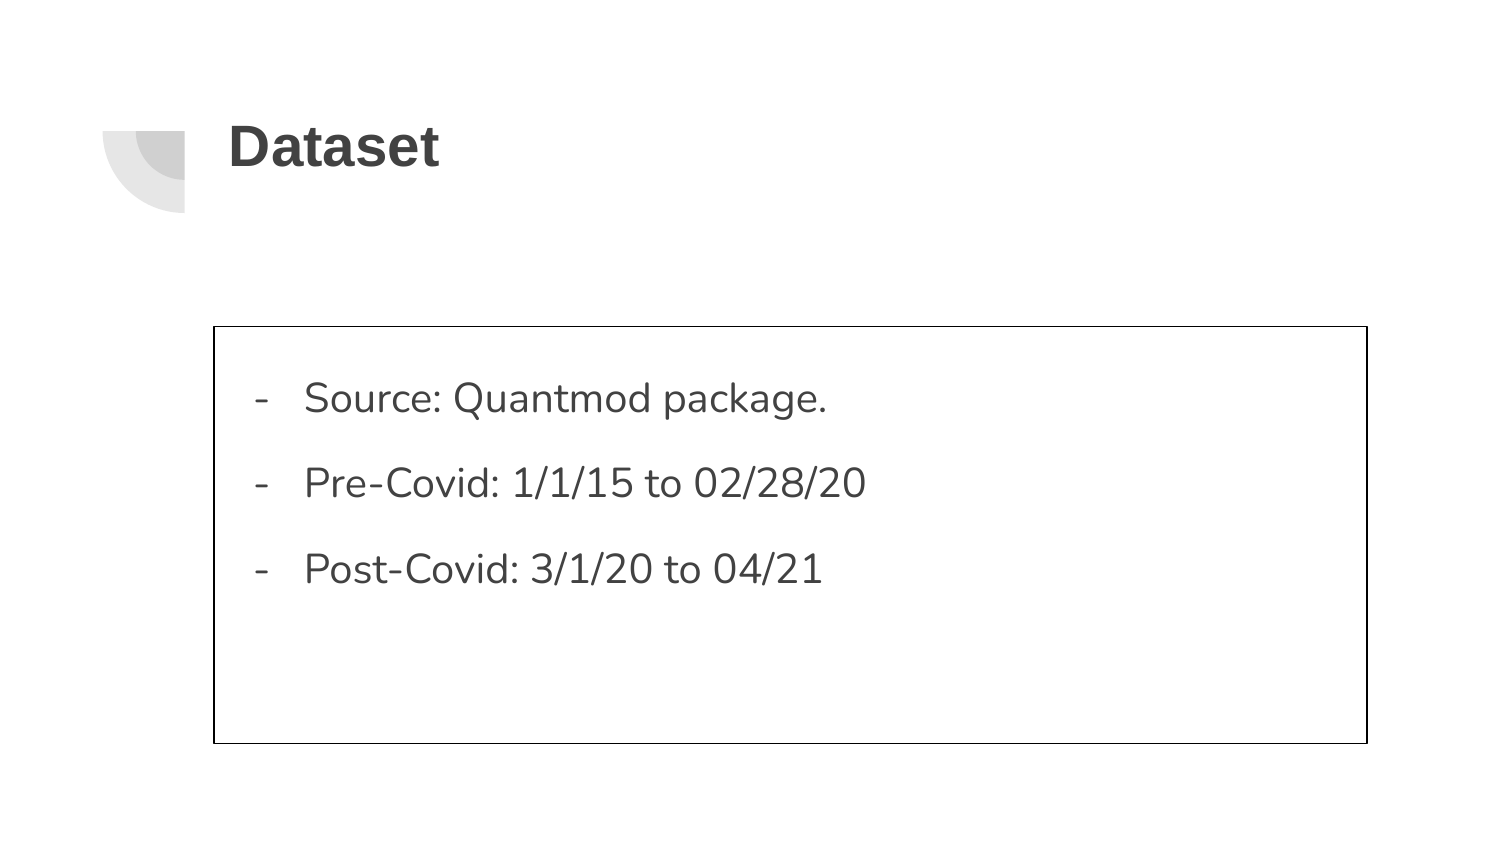

# Dataset
Source: Quantmod package.
Pre-Covid: 1/1/15 to 02/28/20
Post-Covid: 3/1/20 to 04/21